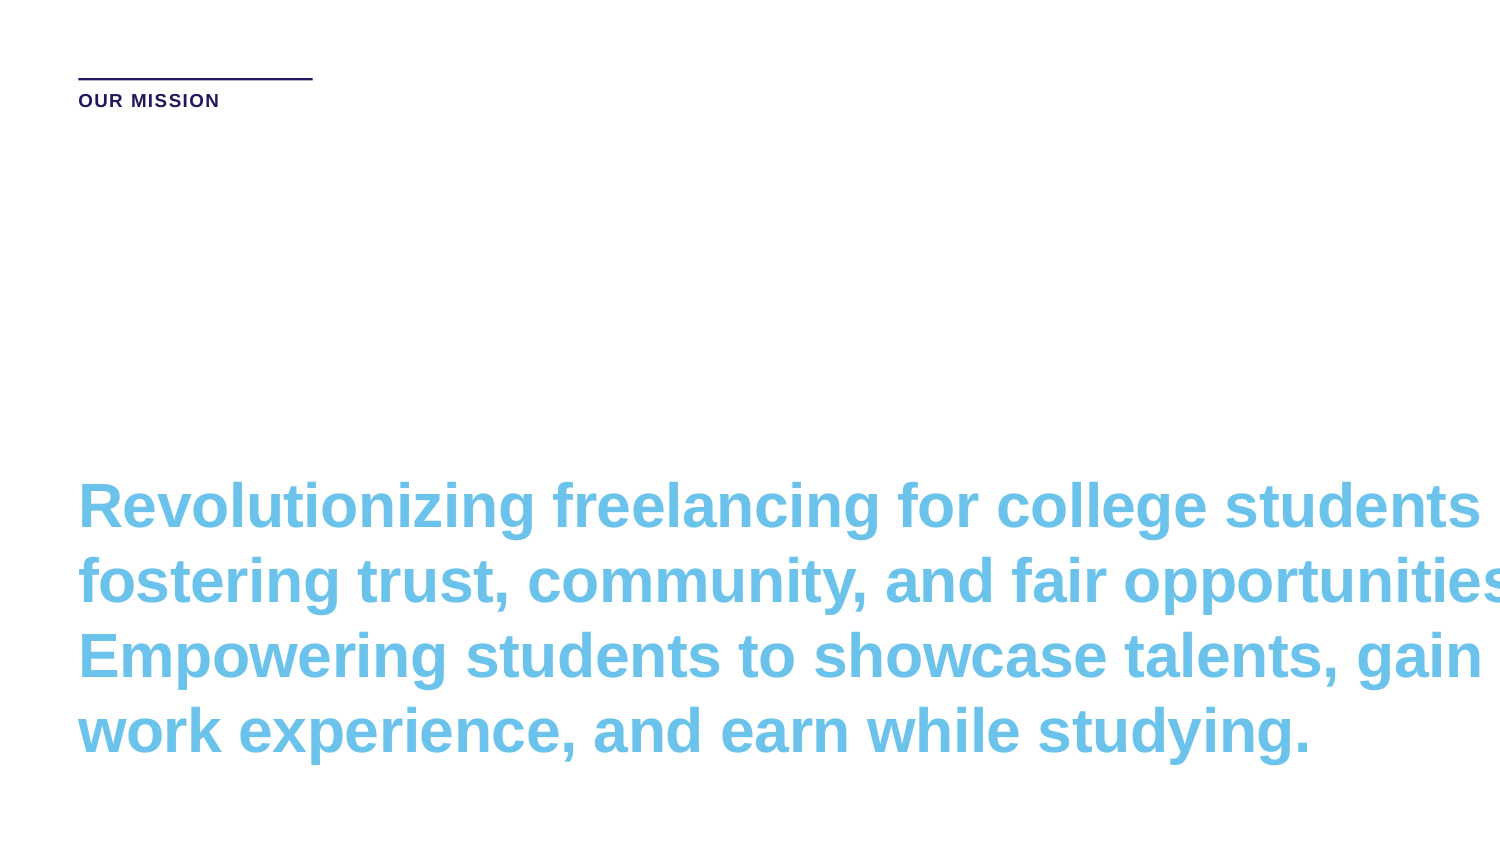

OUR MISSION
Revolutionizing freelancing for college students by fostering trust, community, and fair opportunities. Empowering students to showcase talents, gain work experience, and earn while studying.